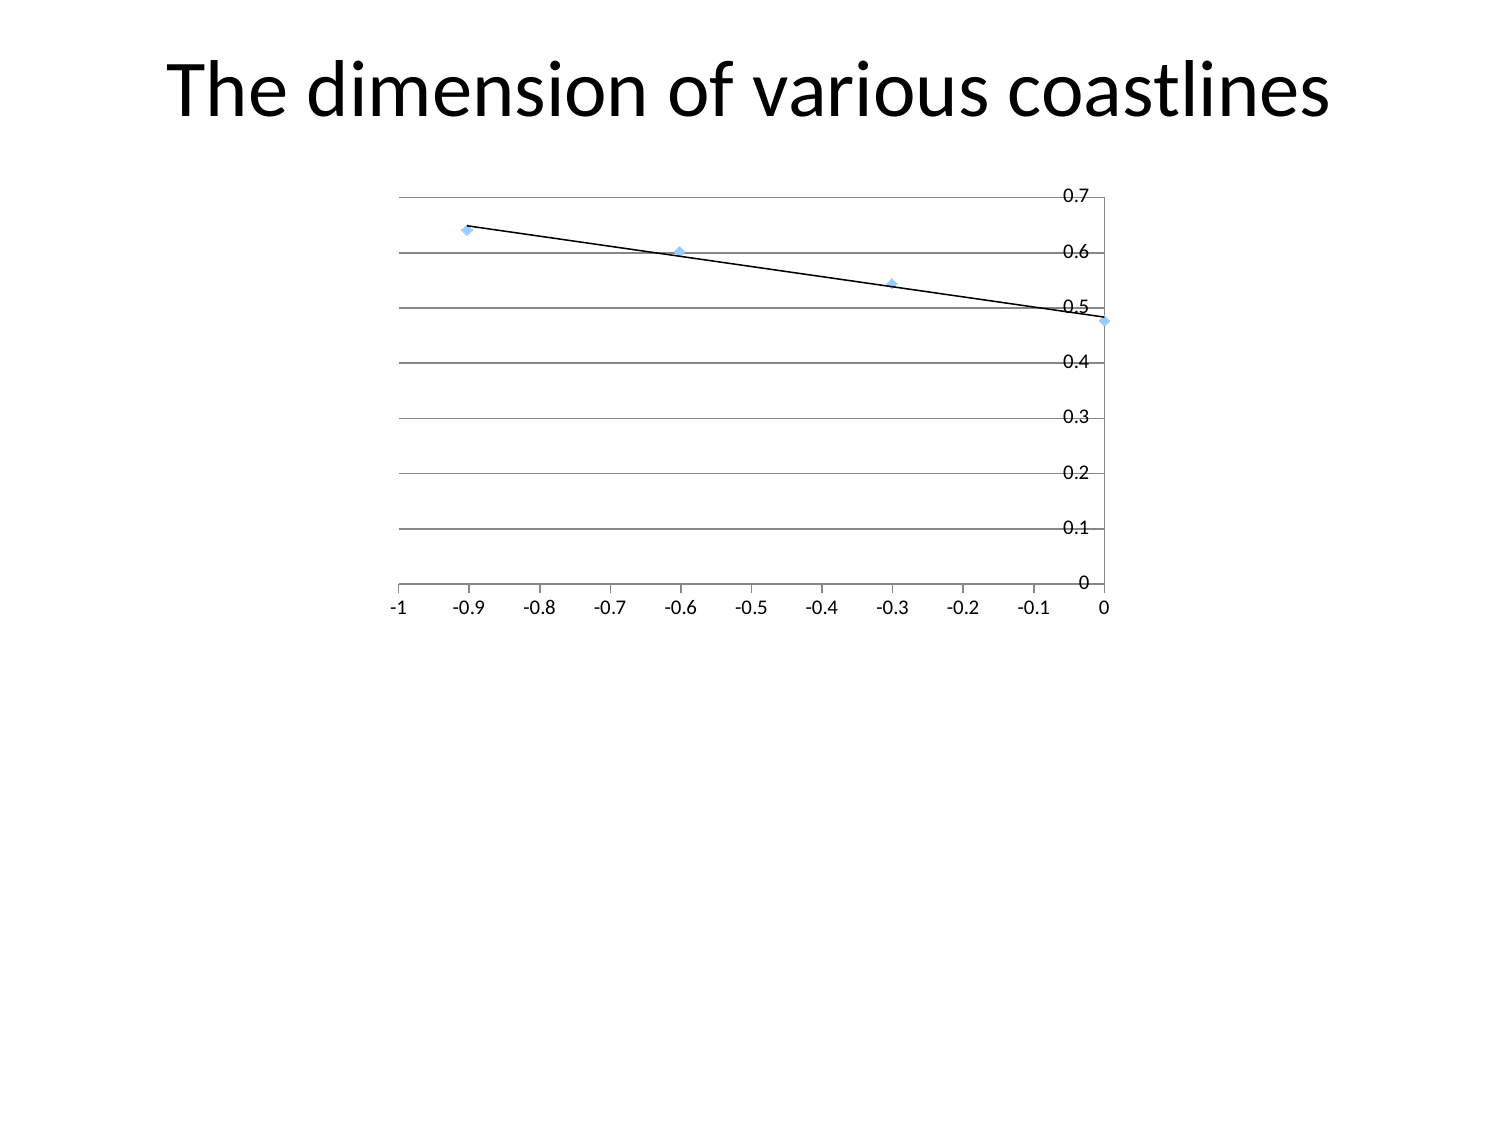

# The dimension of various coastlines

### Chart

| Category |  |
|---|---|